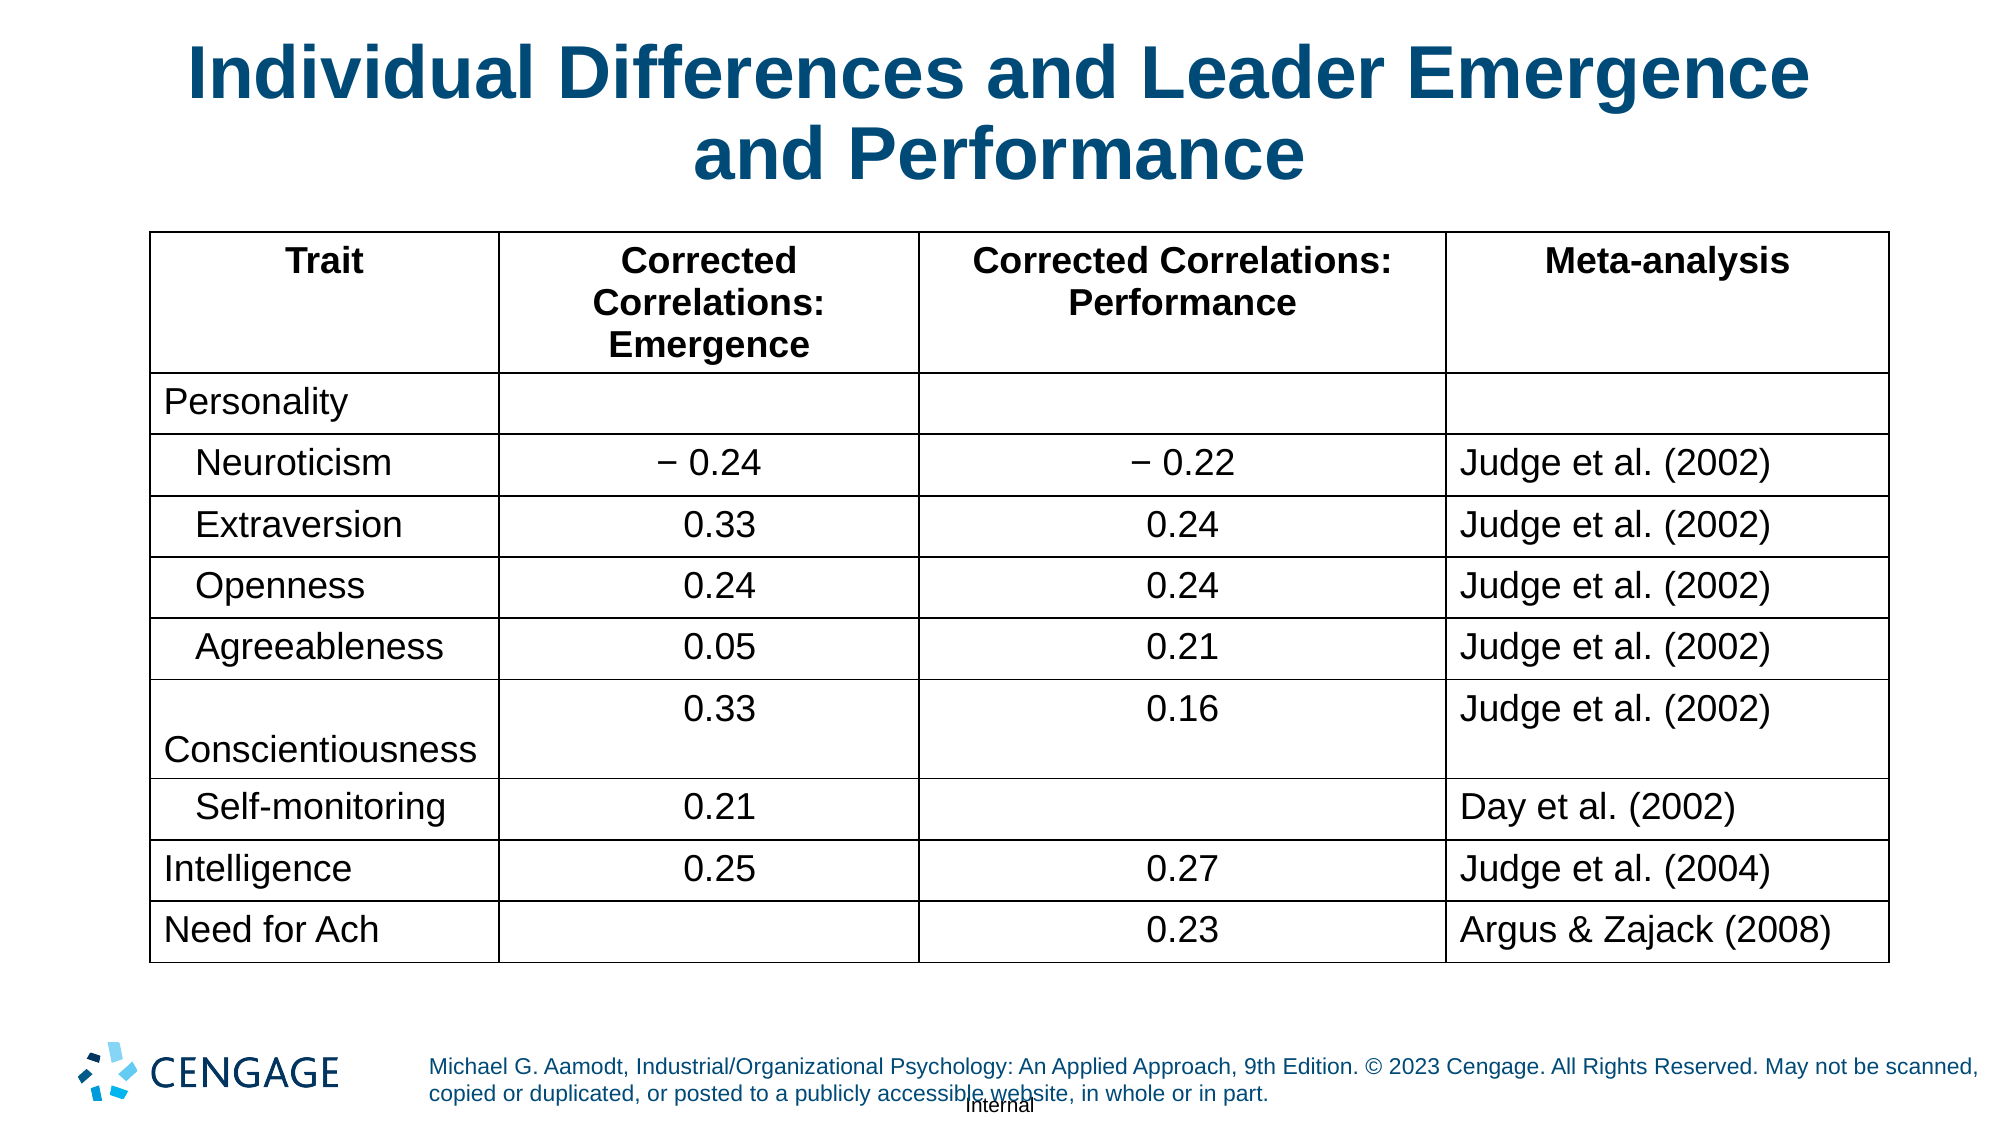

# Individual Differences and Leader Emergence and Performance
| Trait | Corrected Correlations: Emergence | Corrected Correlations: Performance | Meta-analysis |
| --- | --- | --- | --- |
| Personality |  |  |  |
| Neuroticism | − 0.24 | − 0.22 | Judge et al. (2002) |
| Extraversion | 0.33 | 0.24 | Judge et al. (2002) |
| Openness | 0.24 | 0.24 | Judge et al. (2002) |
| Agreeableness | 0.05 | 0.21 | Judge et al. (2002) |
| Conscientiousness | 0.33 | 0.16 | Judge et al. (2002) |
| Self-monitoring | 0.21 |  | Day et al. (2002) |
| Intelligence | 0.25 | 0.27 | Judge et al. (2004) |
| Need for Ach |  | 0.23 | Argus & Zajack (2008) |